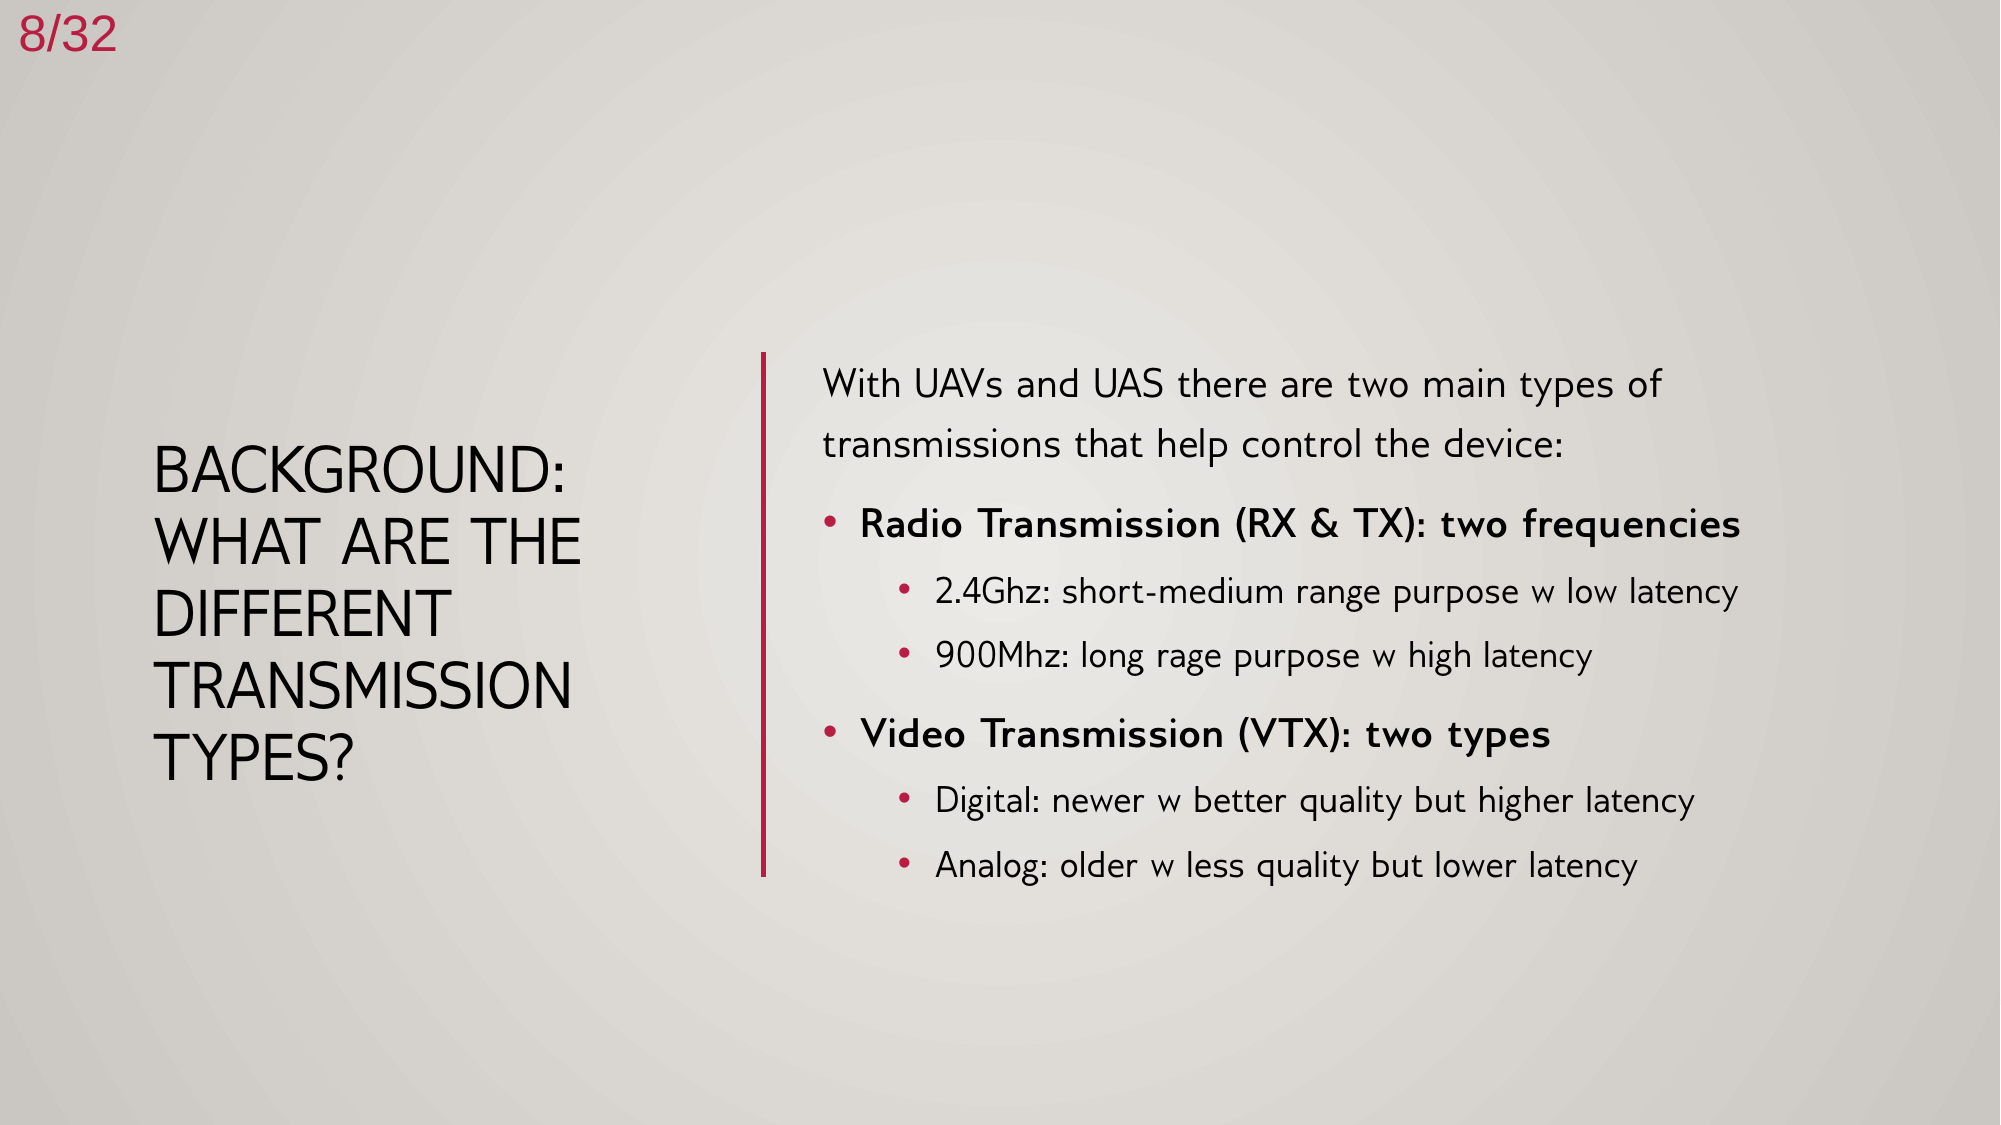

8/32

# Background: what are the different transmission types?
With UAVs and UAS there are two main types of transmissions that help control the device:
Radio Transmission (RX & TX): two frequencies
2.4Ghz: short-medium range purpose w low latency
900Mhz: long rage purpose w high latency
Video Transmission (VTX): two types
Digital: newer w better quality but higher latency
Analog: older w less quality but lower latency